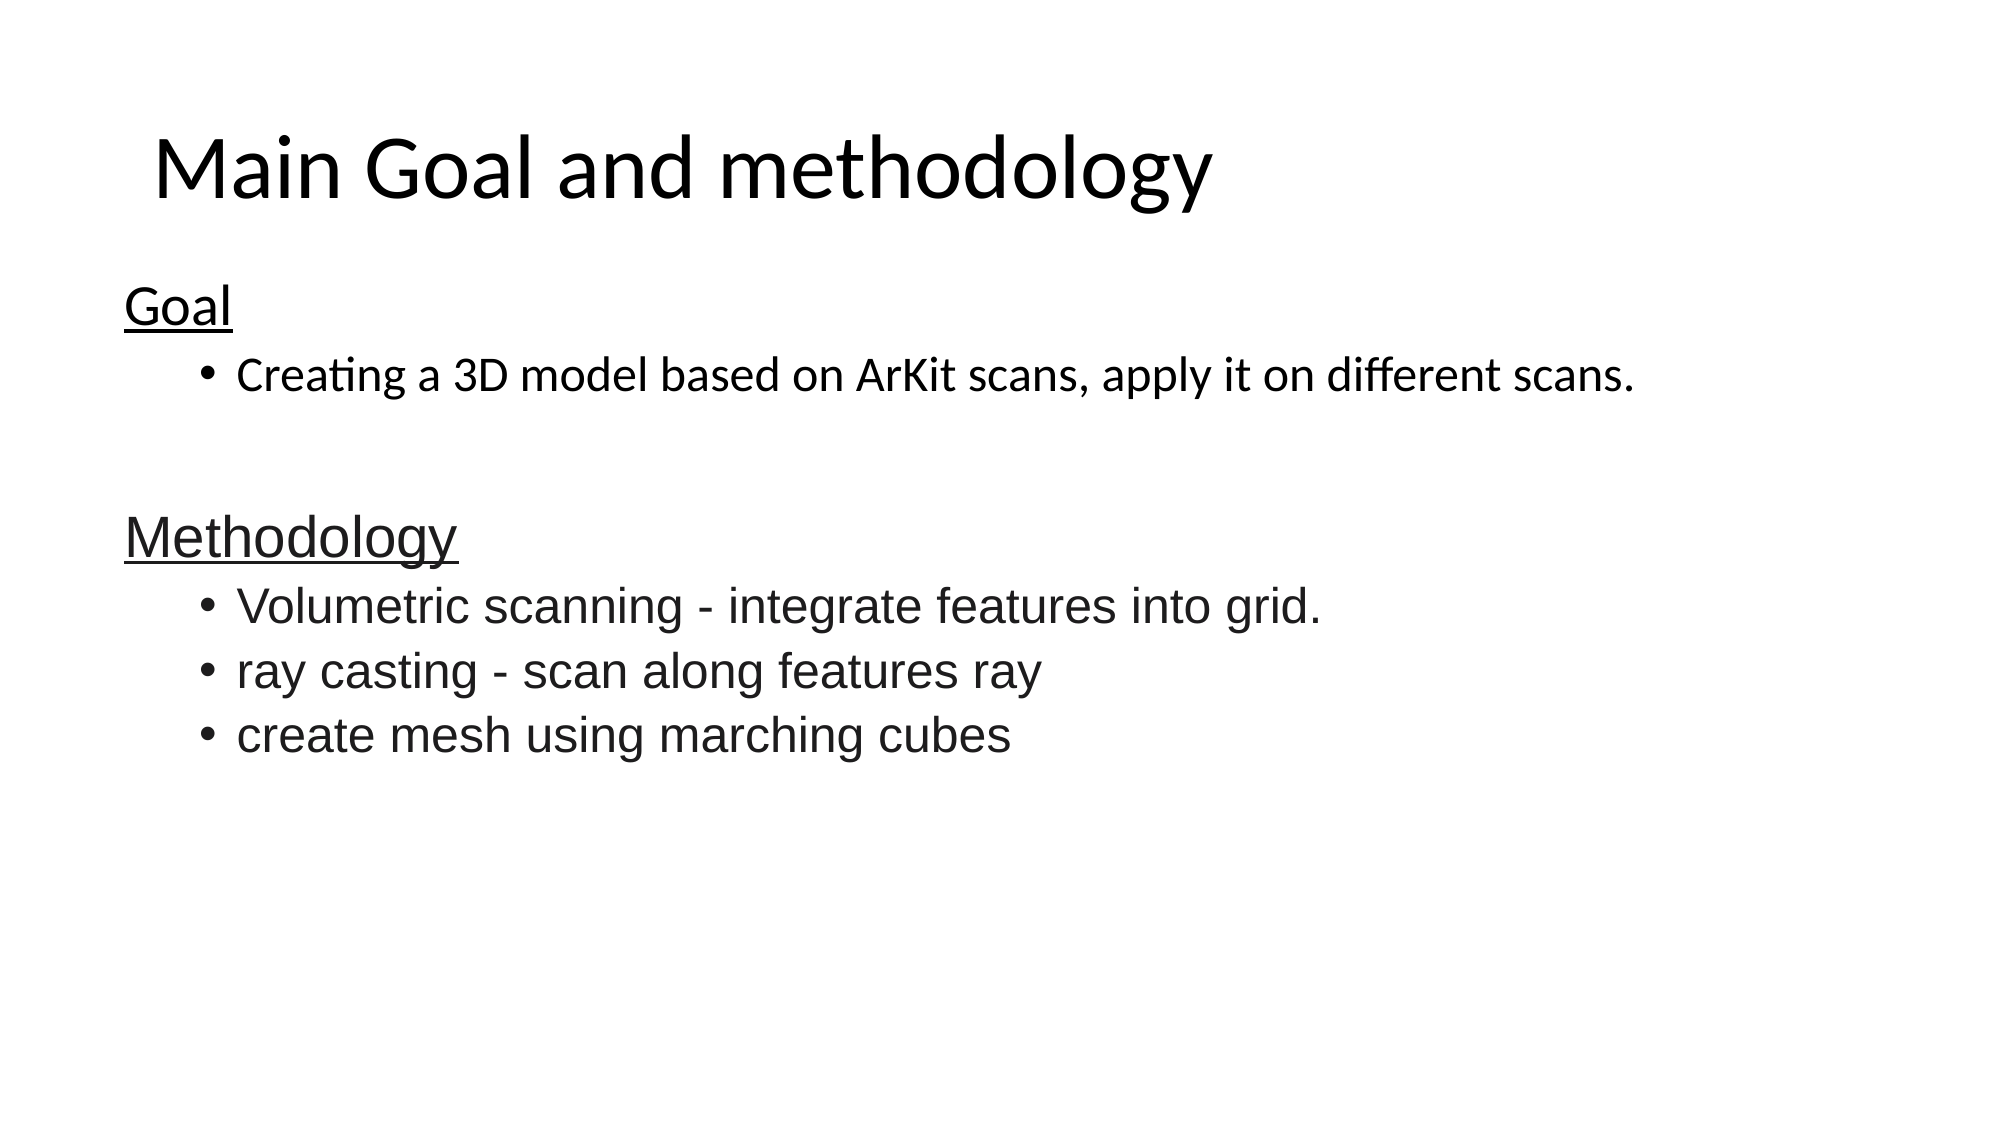

# Main Goal and methodology
Goal
Creating a 3D model based on ArKit scans, apply it on different scans.

Methodology
Volumetric scanning - integrate features into grid.
ray casting - scan along features ray
create mesh using marching cubes